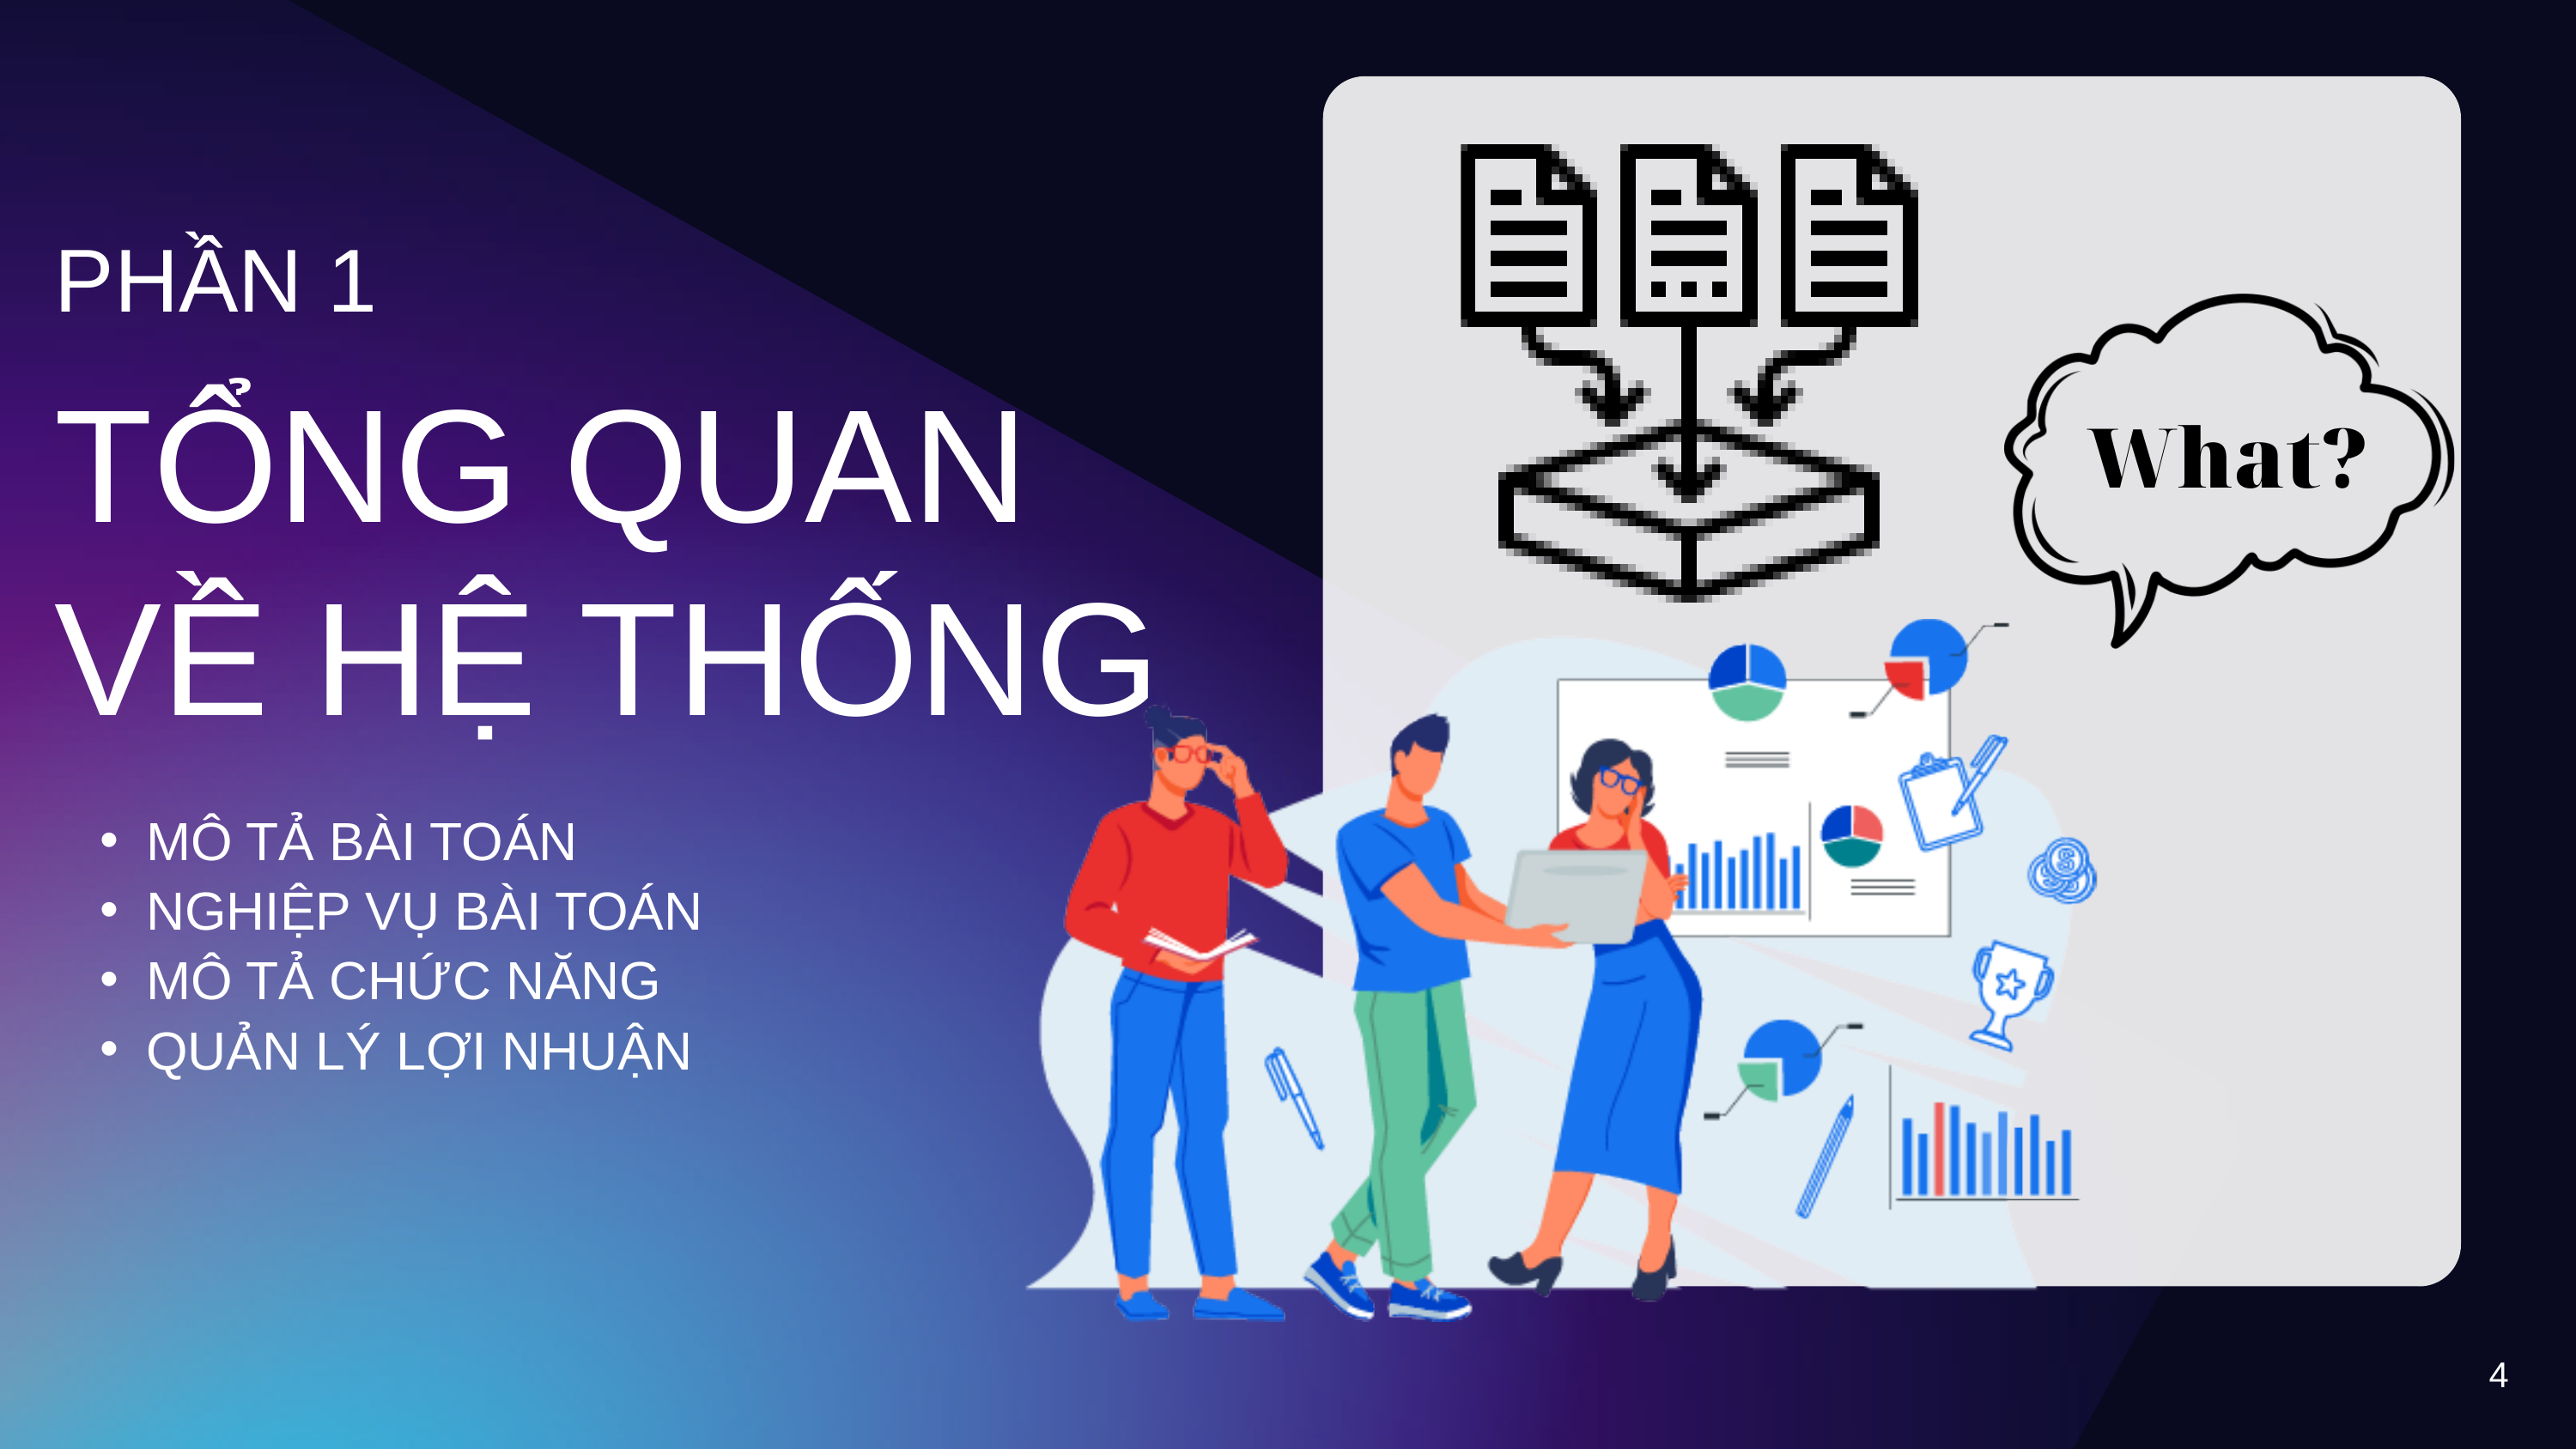

PHẦN 1
TỔNG QUAN VỀ HỆ THỐNG
MÔ TẢ BÀI TOÁN
NGHIỆP VỤ BÀI TOÁN
MÔ TẢ CHỨC NĂNG
QUẢN LÝ LỢI NHUẬN

What?

4